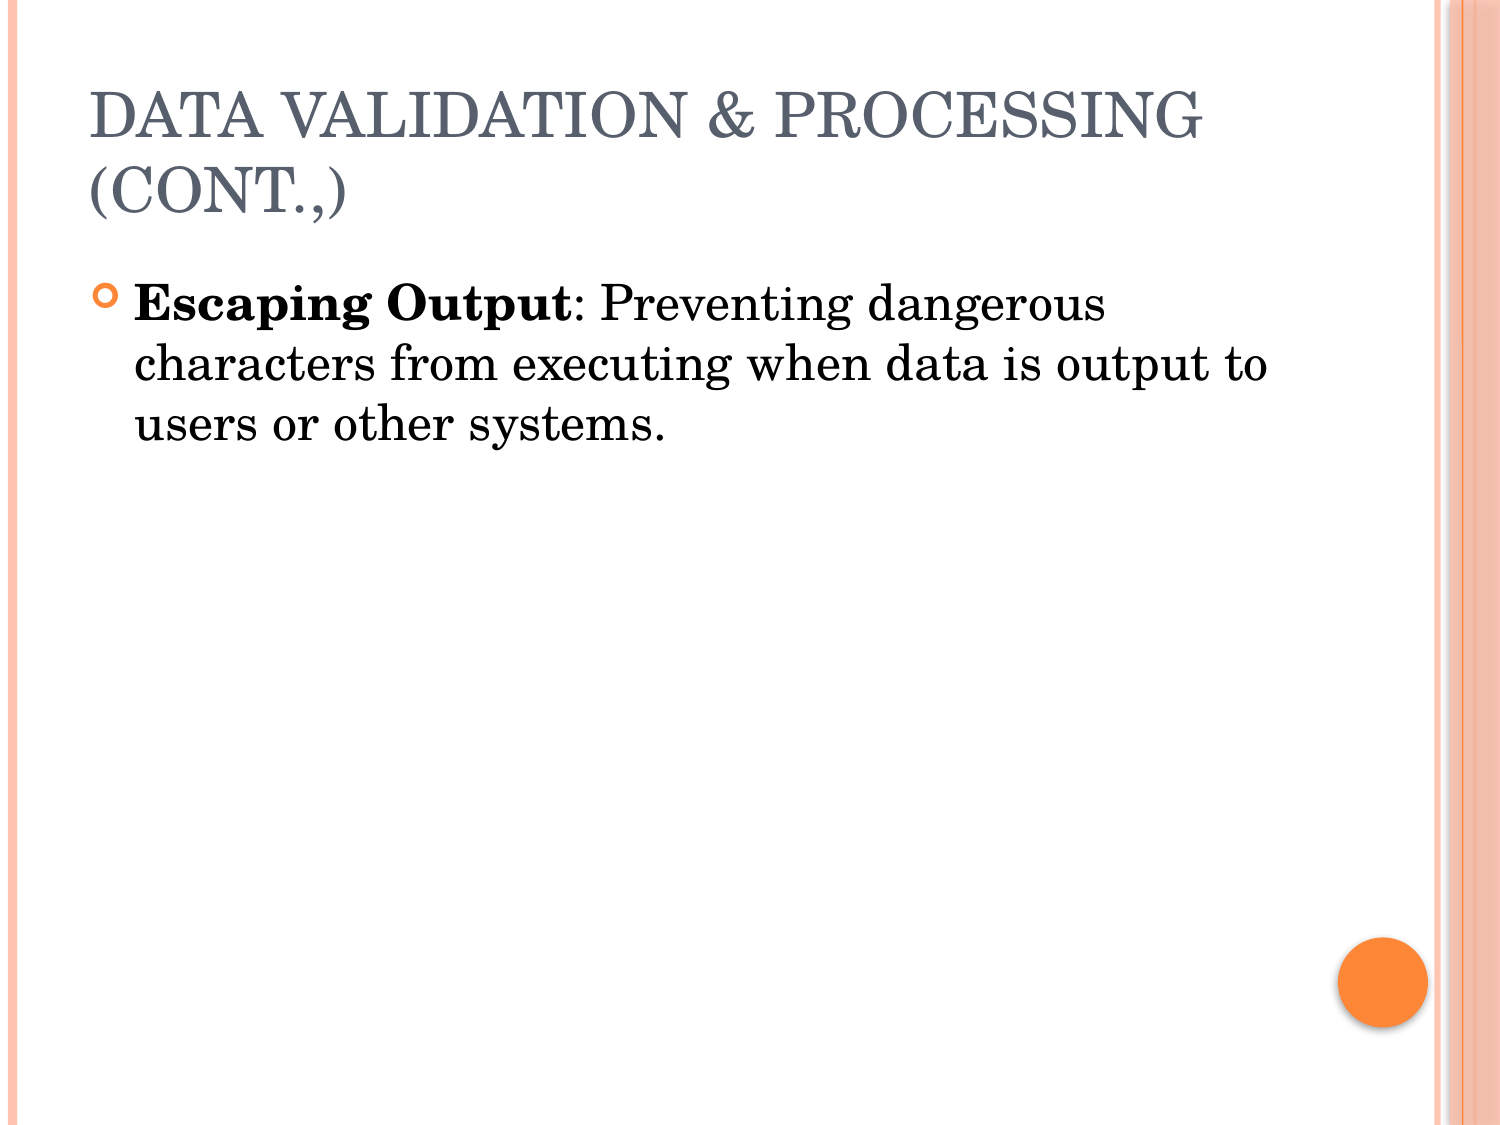

# Data Validation & Processing (Cont.,)
Escaping Output: Preventing dangerous characters from executing when data is output to users or other systems.